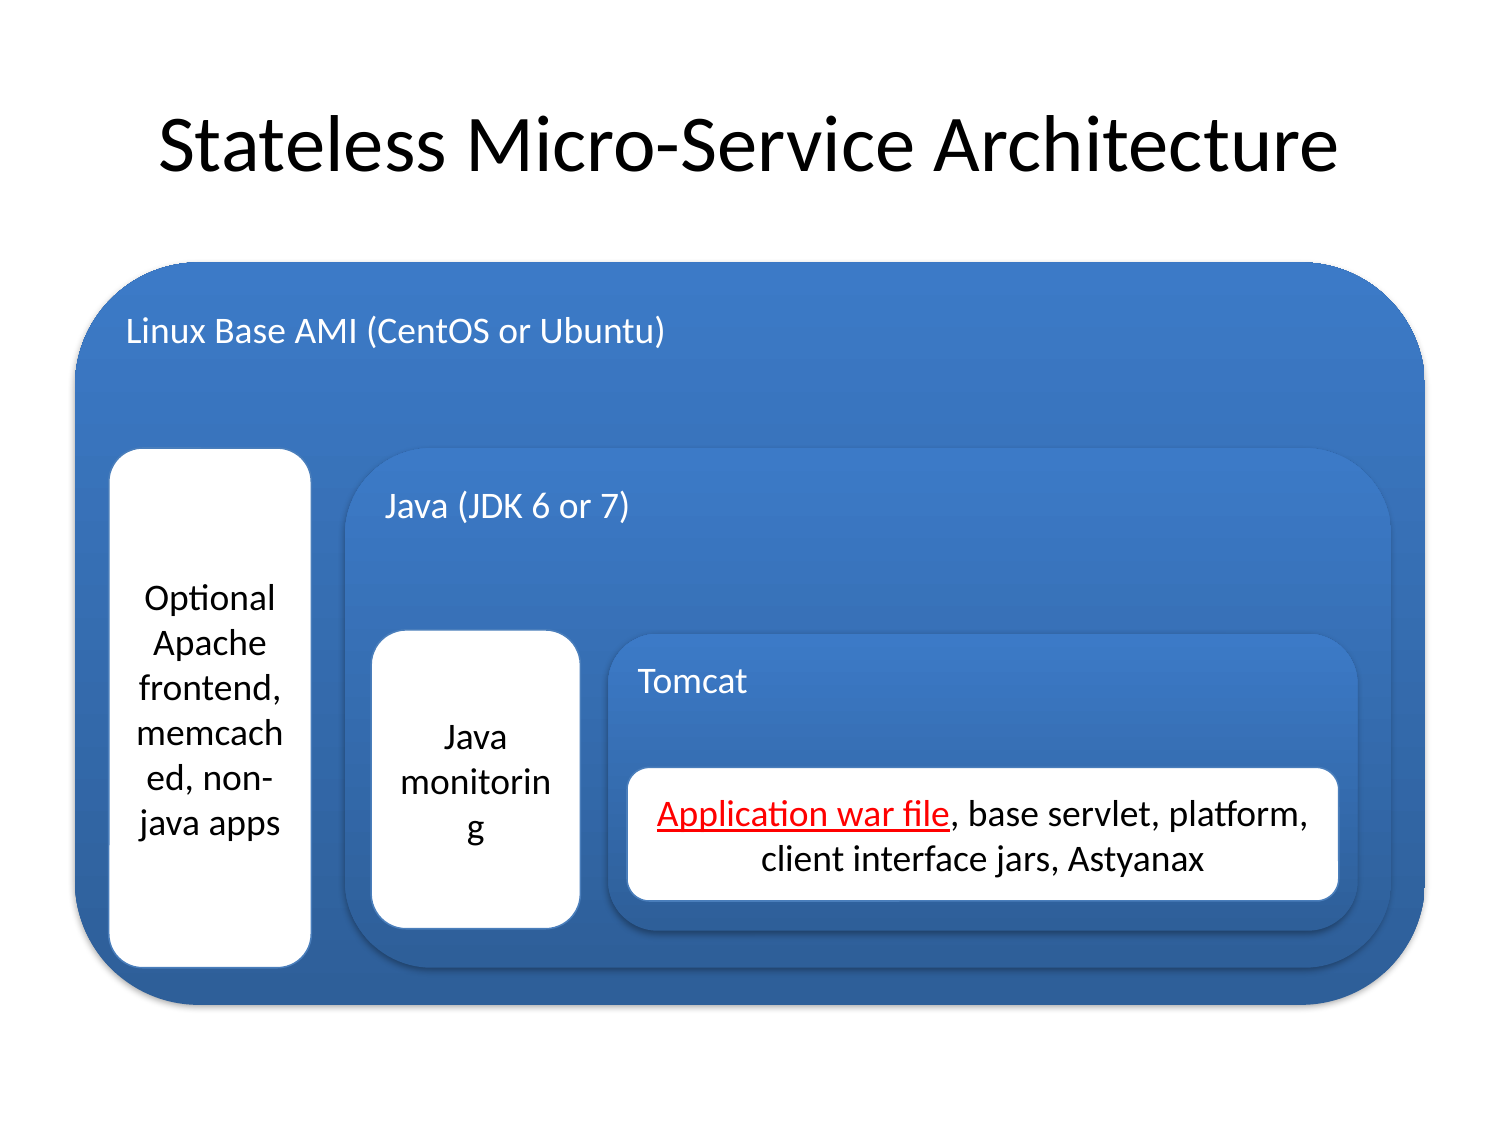

# Stateless Micro-Service Architecture
Linux Base AMI (CentOS or Ubuntu)
Monitoring
Optional Apache frontend, memcached, non-java apps
Java (JDK 6 or 7)
Java
monitoring
Tomcat
Application war file, base servlet, platform, client interface jars, Astyanax